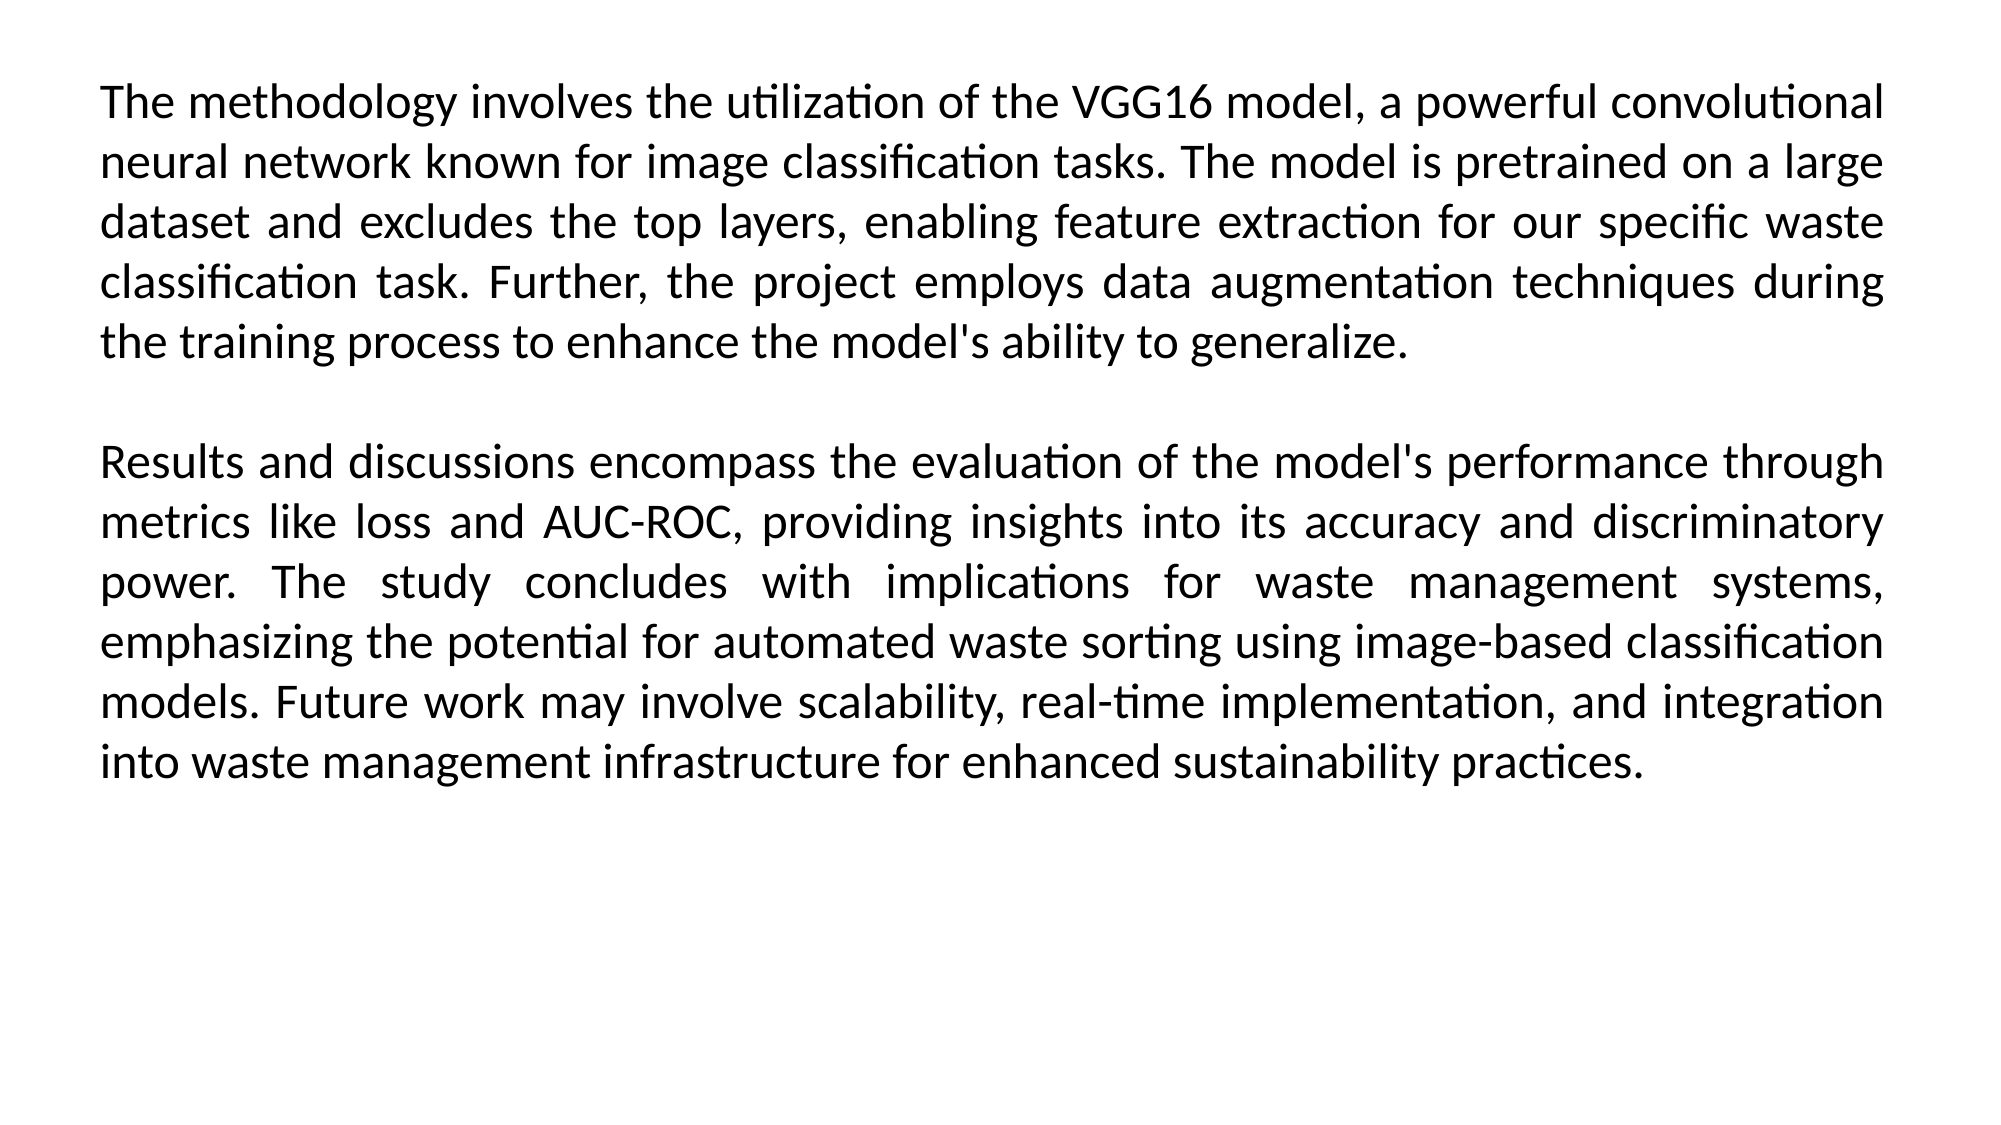

#

The methodology involves the utilization of the VGG16 model, a powerful convolutional neural network known for image classification tasks. The model is pretrained on a large dataset and excludes the top layers, enabling feature extraction for our specific waste classification task. Further, the project employs data augmentation techniques during the training process to enhance the model's ability to generalize.

Results and discussions encompass the evaluation of the model's performance through metrics like loss and AUC-ROC, providing insights into its accuracy and discriminatory power. The study concludes with implications for waste management systems, emphasizing the potential for automated waste sorting using image-based classification models. Future work may involve scalability, real-time implementation, and integration into waste management infrastructure for enhanced sustainability practices.